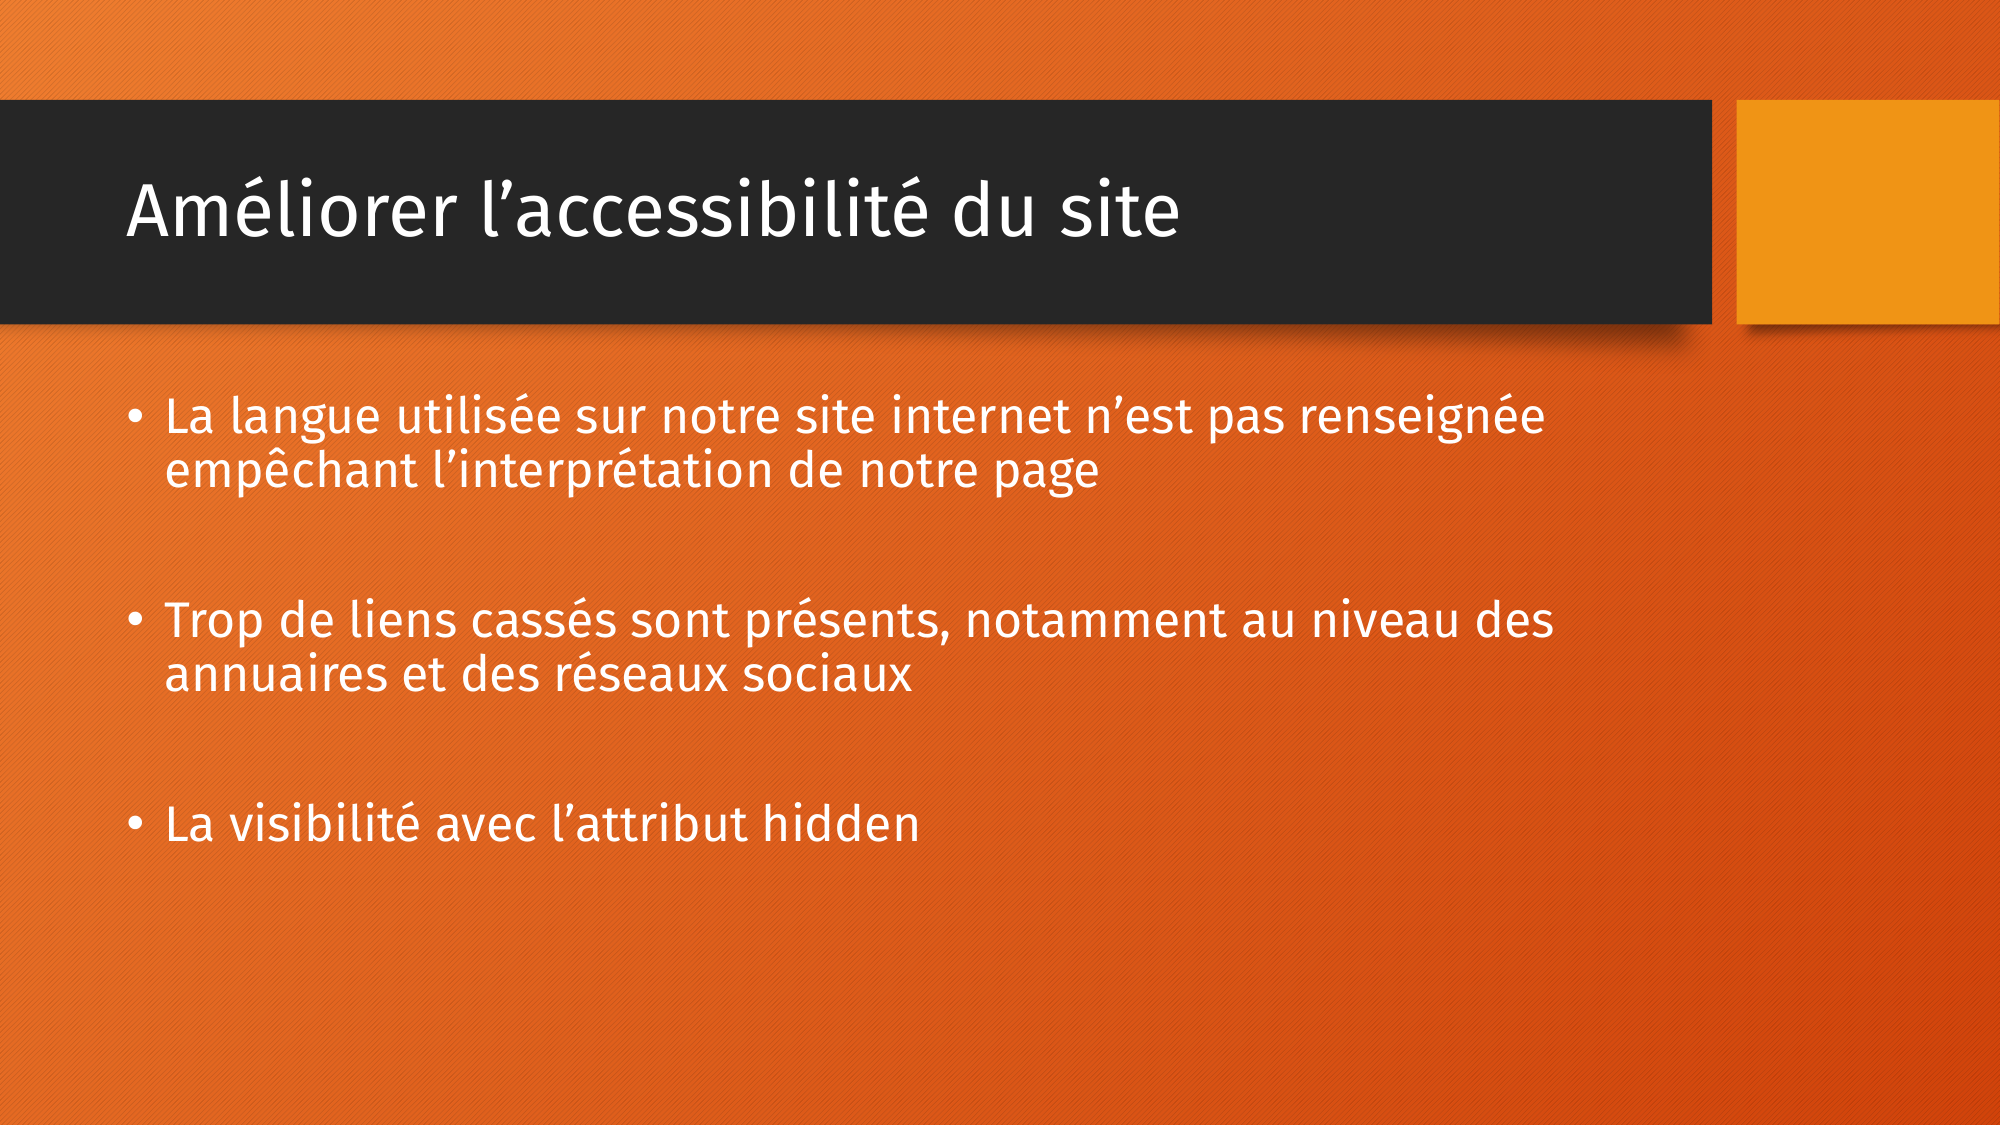

# Améliorer l’accessibilité du site
La langue utilisée sur notre site internet n’est pas renseignée empêchant l’interprétation de notre page

Trop de liens cassés sont présents, notamment au niveau des annuaires et des réseaux sociaux

La visibilité avec l’attribut hidden